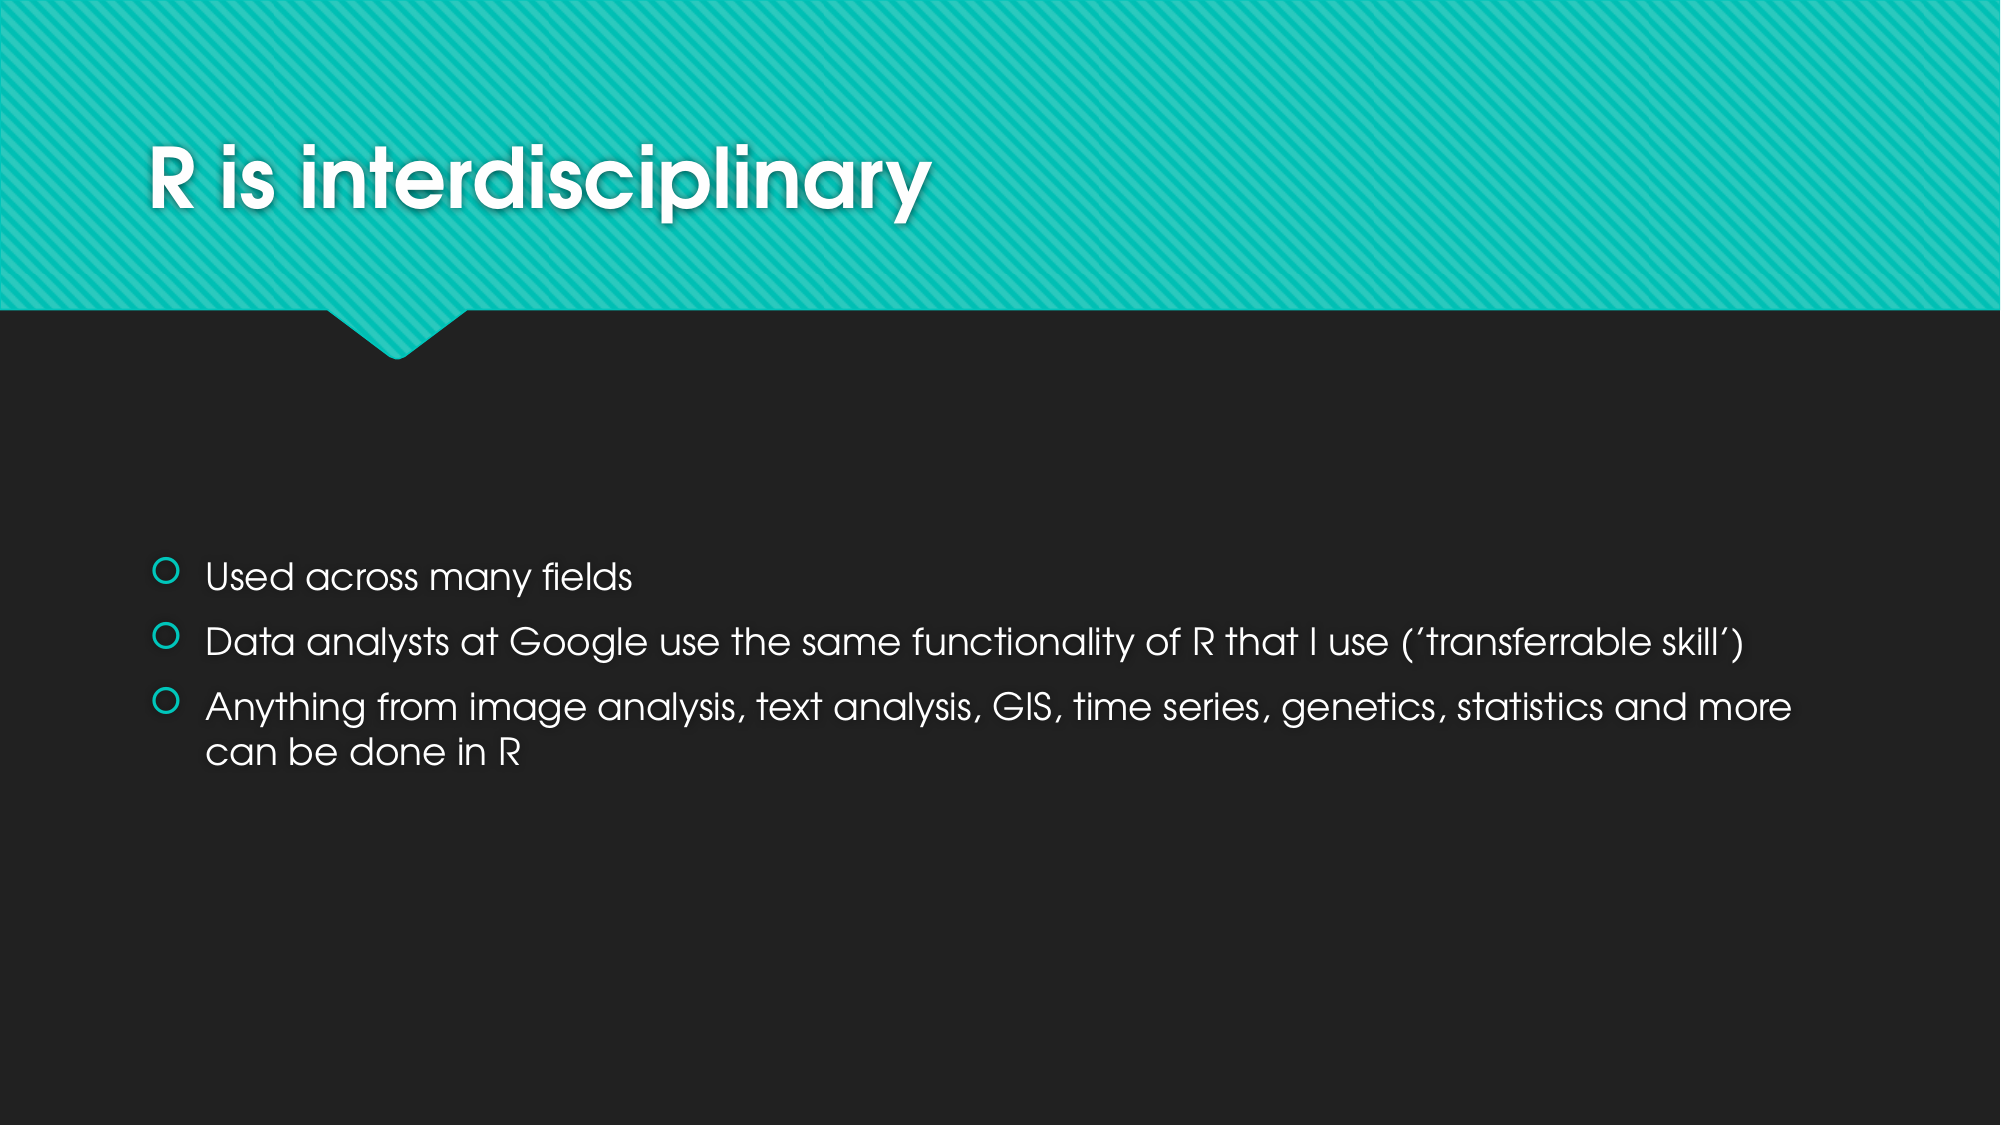

# R is interdisciplinary
Used across many fields
Data analysts at Google use the same functionality of R that I use (’transferrable skill’)
Anything from image analysis, text analysis, GIS, time series, genetics, statistics and more can be done in R